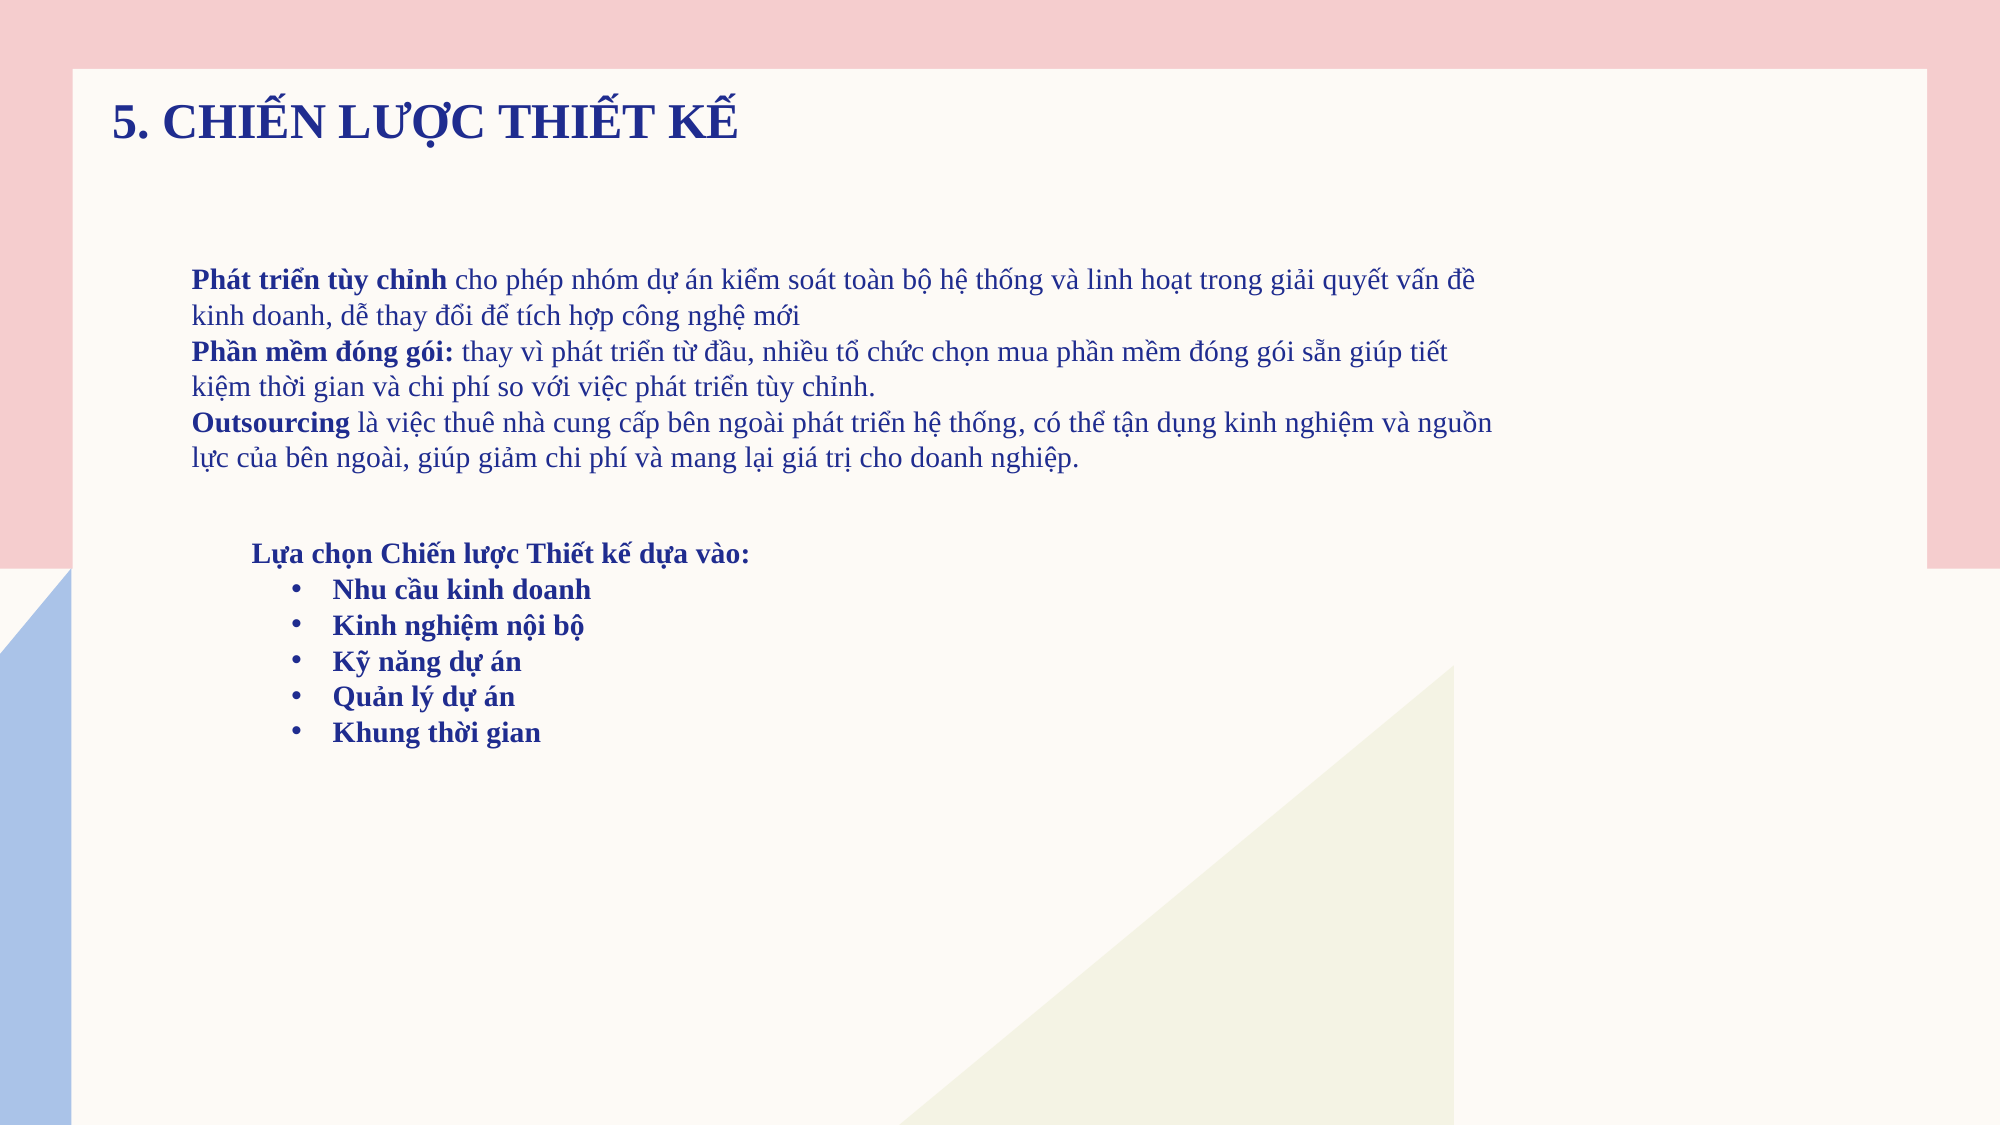

# 5. Chiến lược thiết kế
Phát triển tùy chỉnh cho phép nhóm dự án kiểm soát toàn bộ hệ thống và linh hoạt trong giải quyết vấn đề kinh doanh, dễ thay đổi để tích hợp công nghệ mới
Phần mềm đóng gói: thay vì phát triển từ đầu, nhiều tổ chức chọn mua phần mềm đóng gói sẵn giúp tiết kiệm thời gian và chi phí so với việc phát triển tùy chỉnh.
Outsourcing là việc thuê nhà cung cấp bên ngoài phát triển hệ thống, có thể tận dụng kinh nghiệm và nguồn lực của bên ngoài, giúp giảm chi phí và mang lại giá trị cho doanh nghiệp.

        Lựa chọn Chiến lược Thiết kế dựa vào:
Nhu cầu kinh doanh
Kinh nghiệm nội bộ
Kỹ năng dự án
Quản lý dự án
Khung thời gian